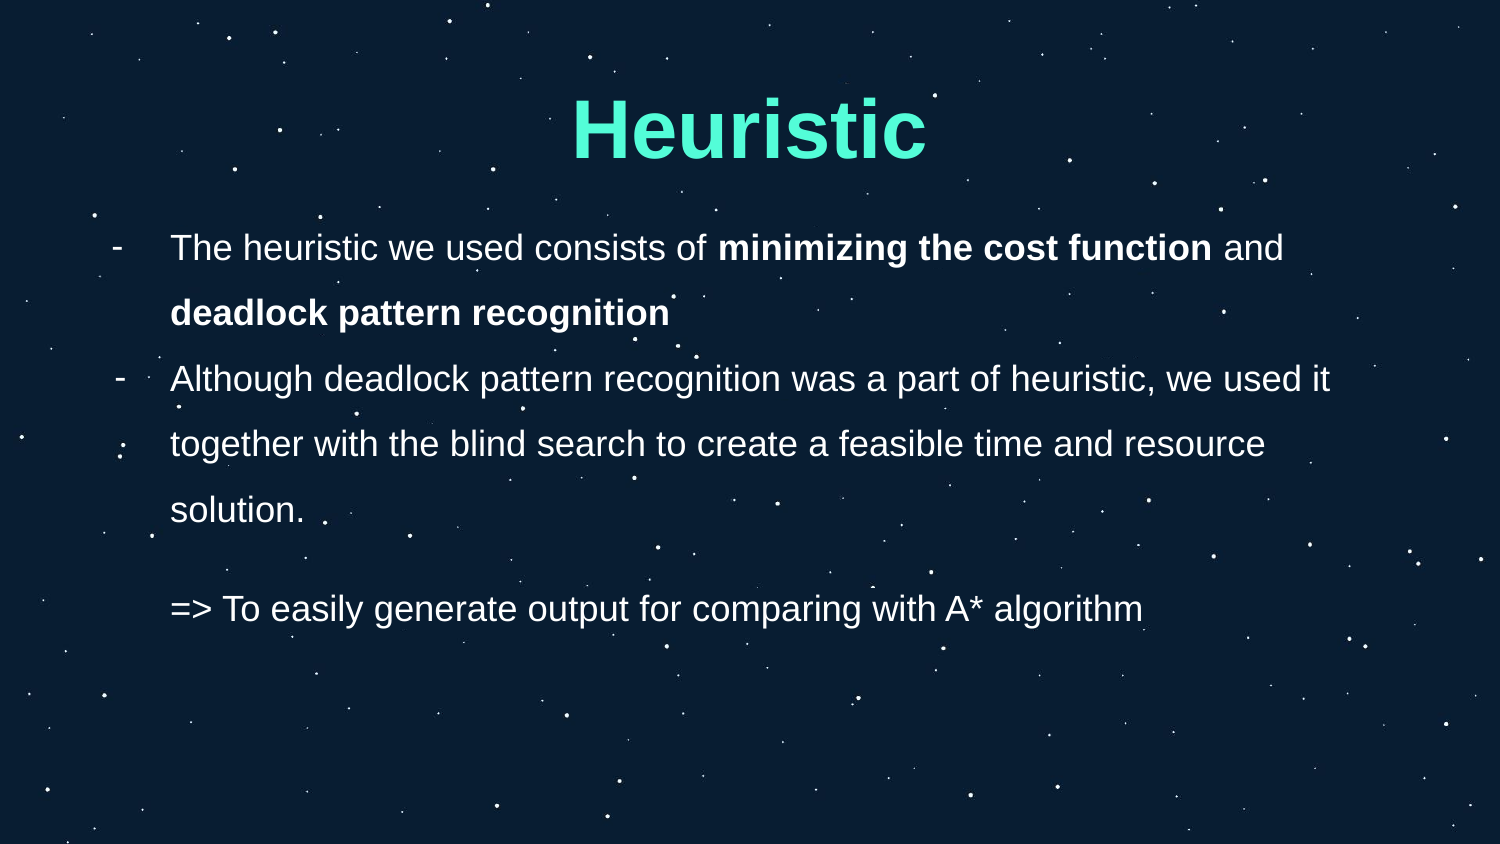

# Heuristic

The heuristic we used consists of minimizing the cost function and deadlock pattern recognition
Although deadlock pattern recognition was a part of heuristic, we used it together with the blind search to create a feasible time and resource solution.
=> To easily generate output for comparing with A* algorithm